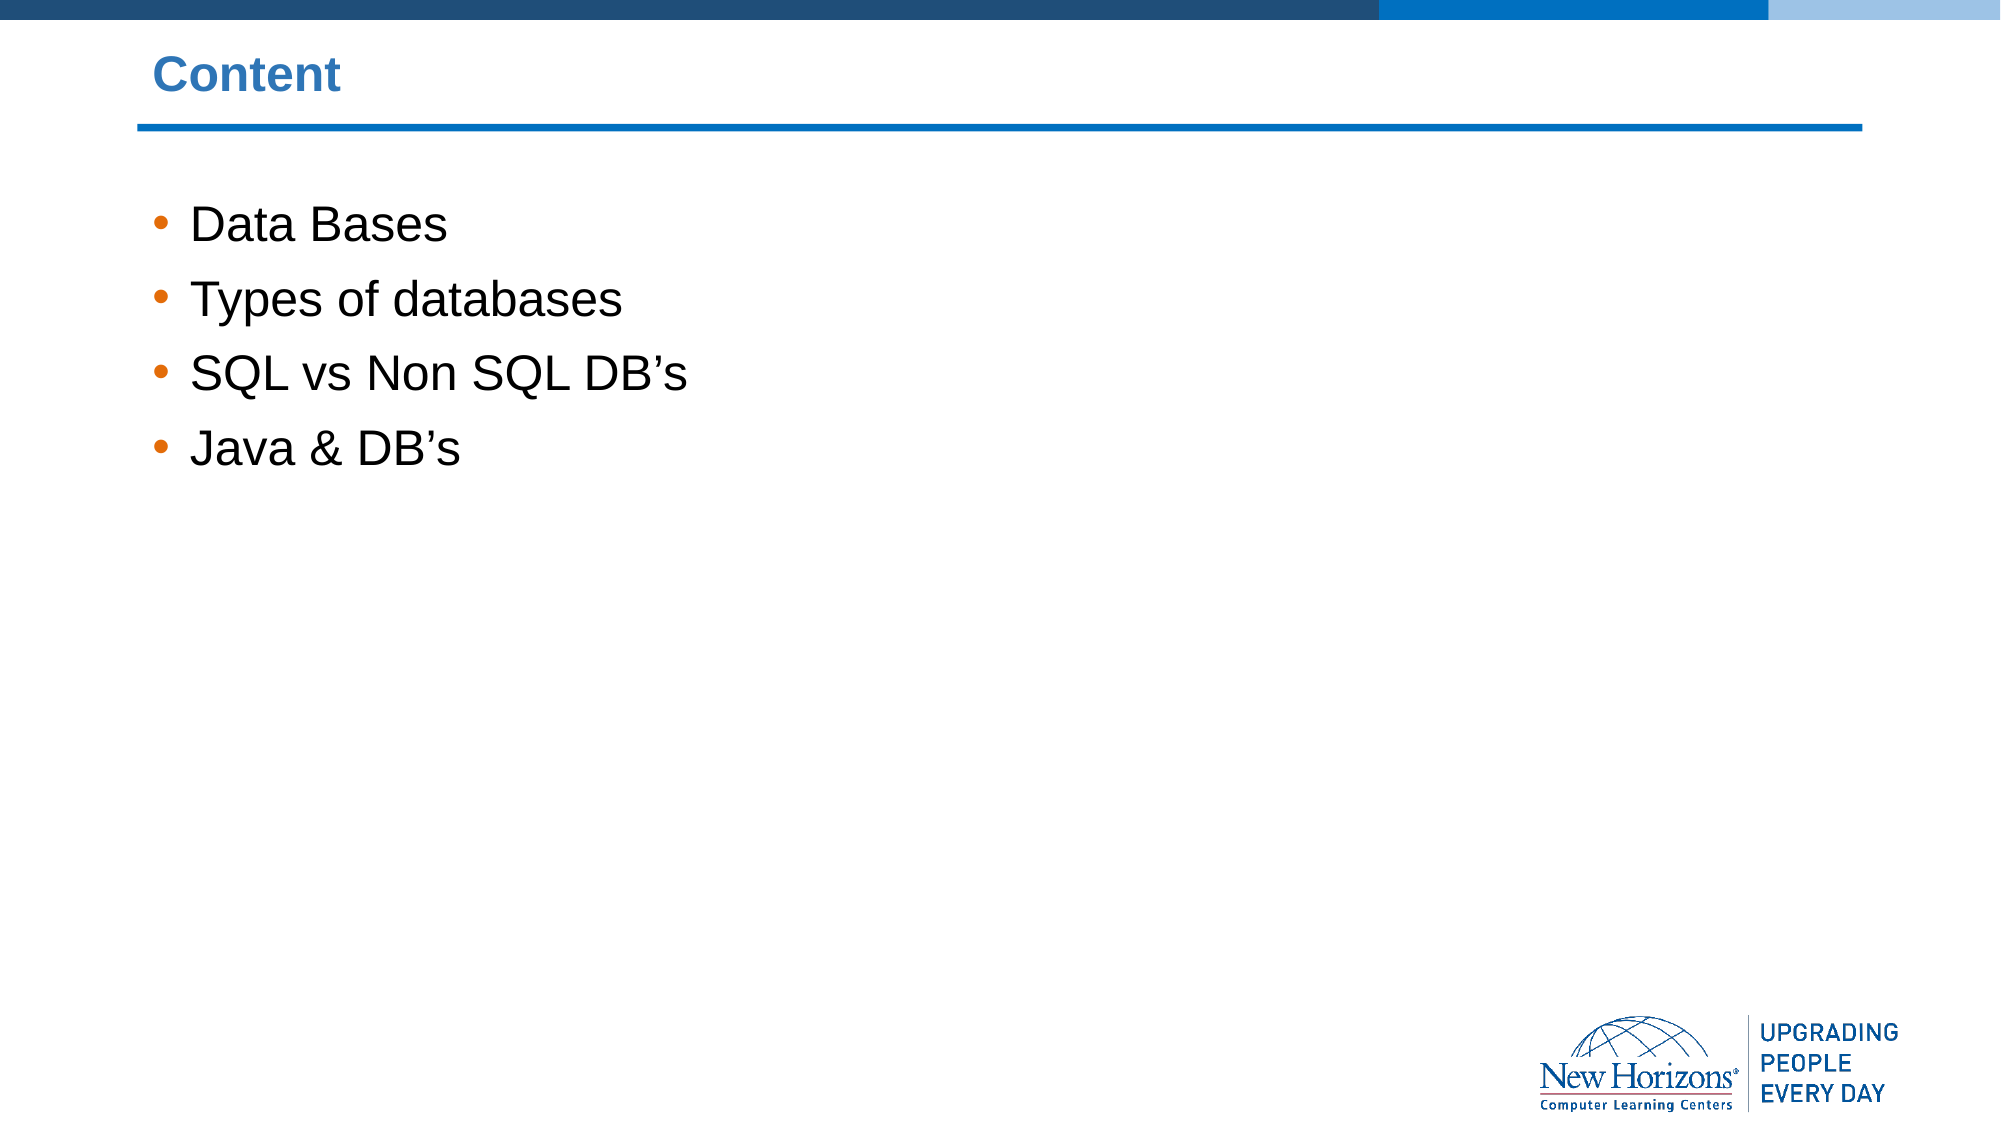

# Content
Data Bases
Types of databases
SQL vs Non SQL DB’s
Java & DB’s